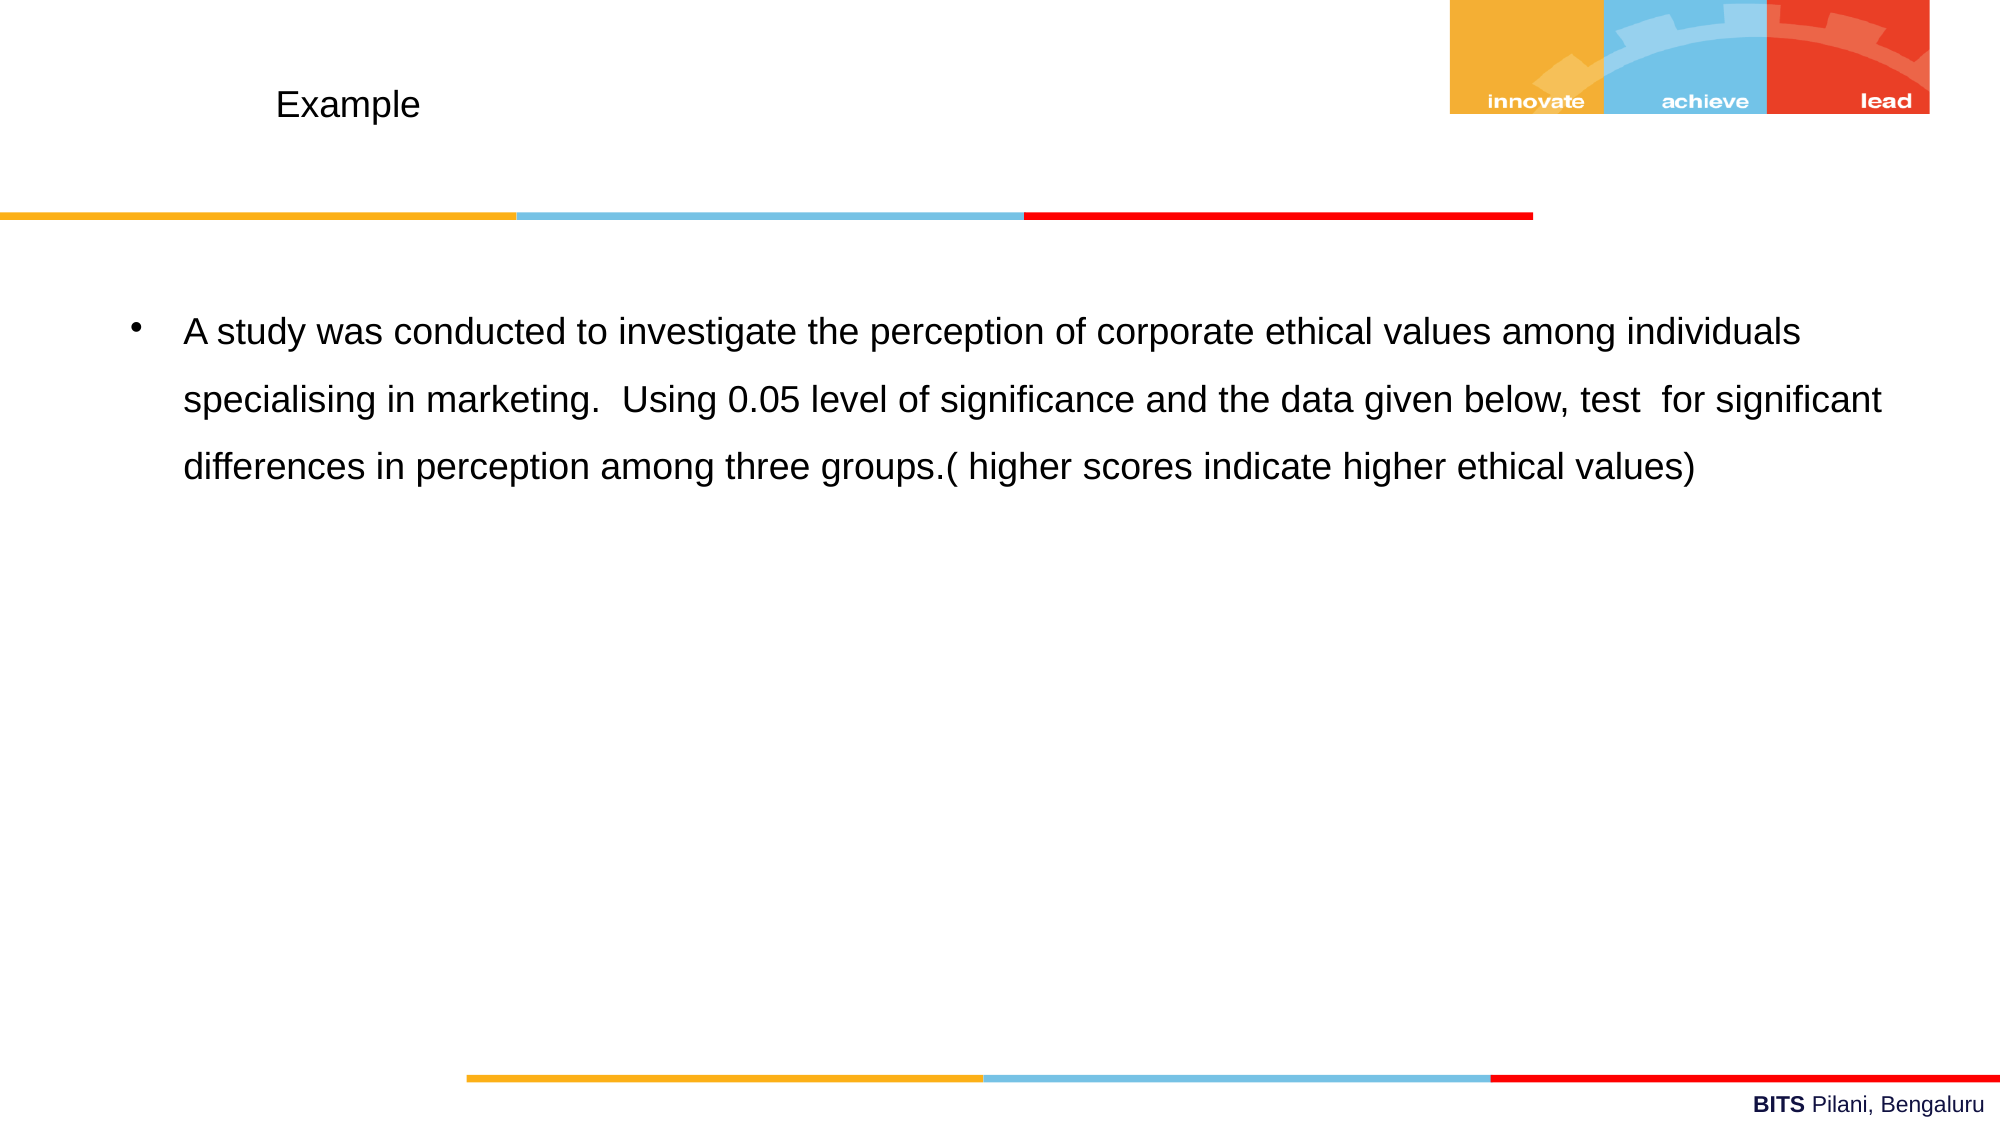

Example
A study was conducted to investigate the perception of corporate ethical values among individuals specialising in marketing.  Using 0.05 level of significance and the data given below, test  for significant differences in perception among three groups.( higher scores indicate higher ethical values)